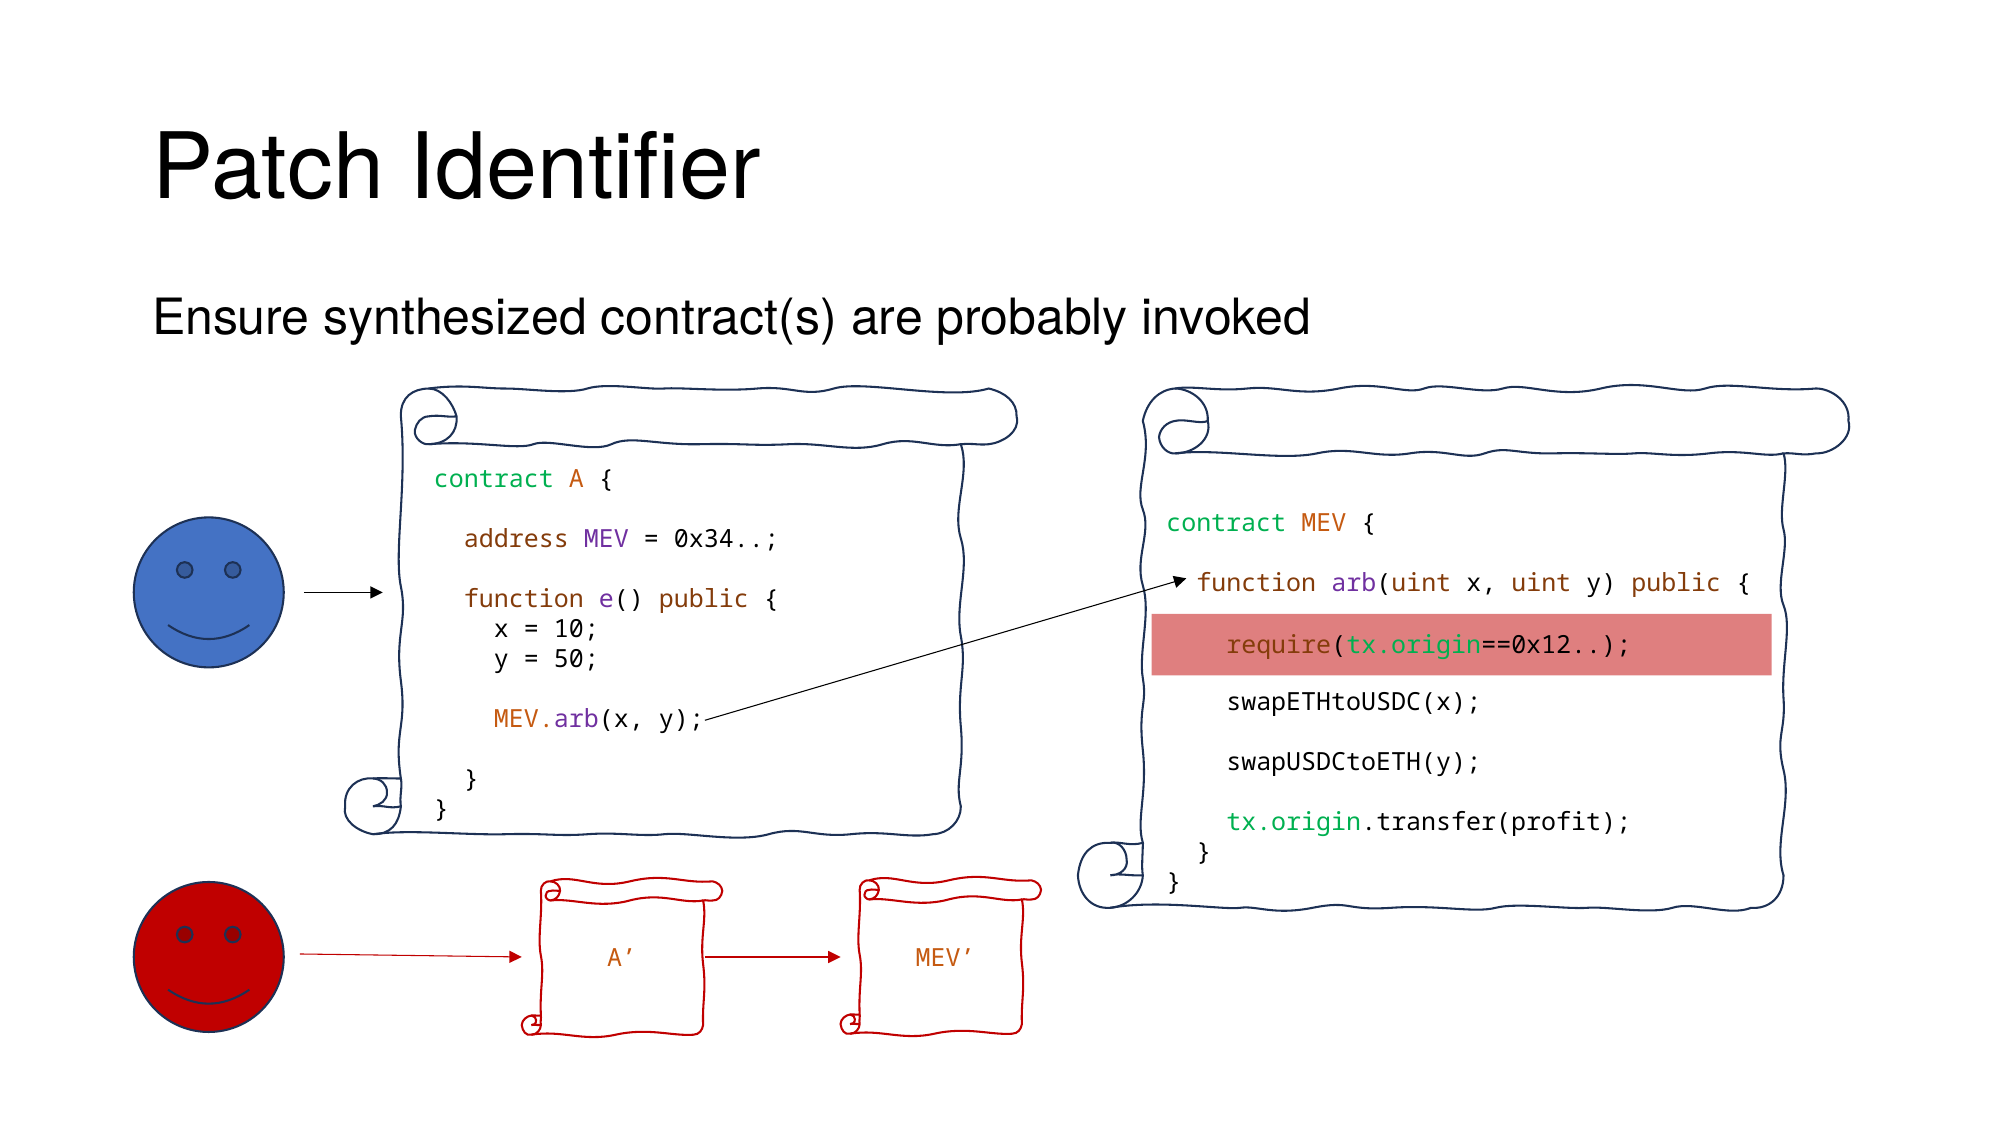

# Patch Identifier
Ensure synthesized contract(s) are probably invoked

contract A {

  address MEV = 0x34..;

  function e() public {
    x = 10;
    y = 50;

    MEV.arb(x, y);

  }
}
contract MEV {

  function arb(uint x, uint y) public {

    swapETHtoUSDC(x);

    swapUSDCtoETH(y);

    tx.origin.transfer(profit);
  }
}

require(tx.origin==0x12..);

A’
MEV’